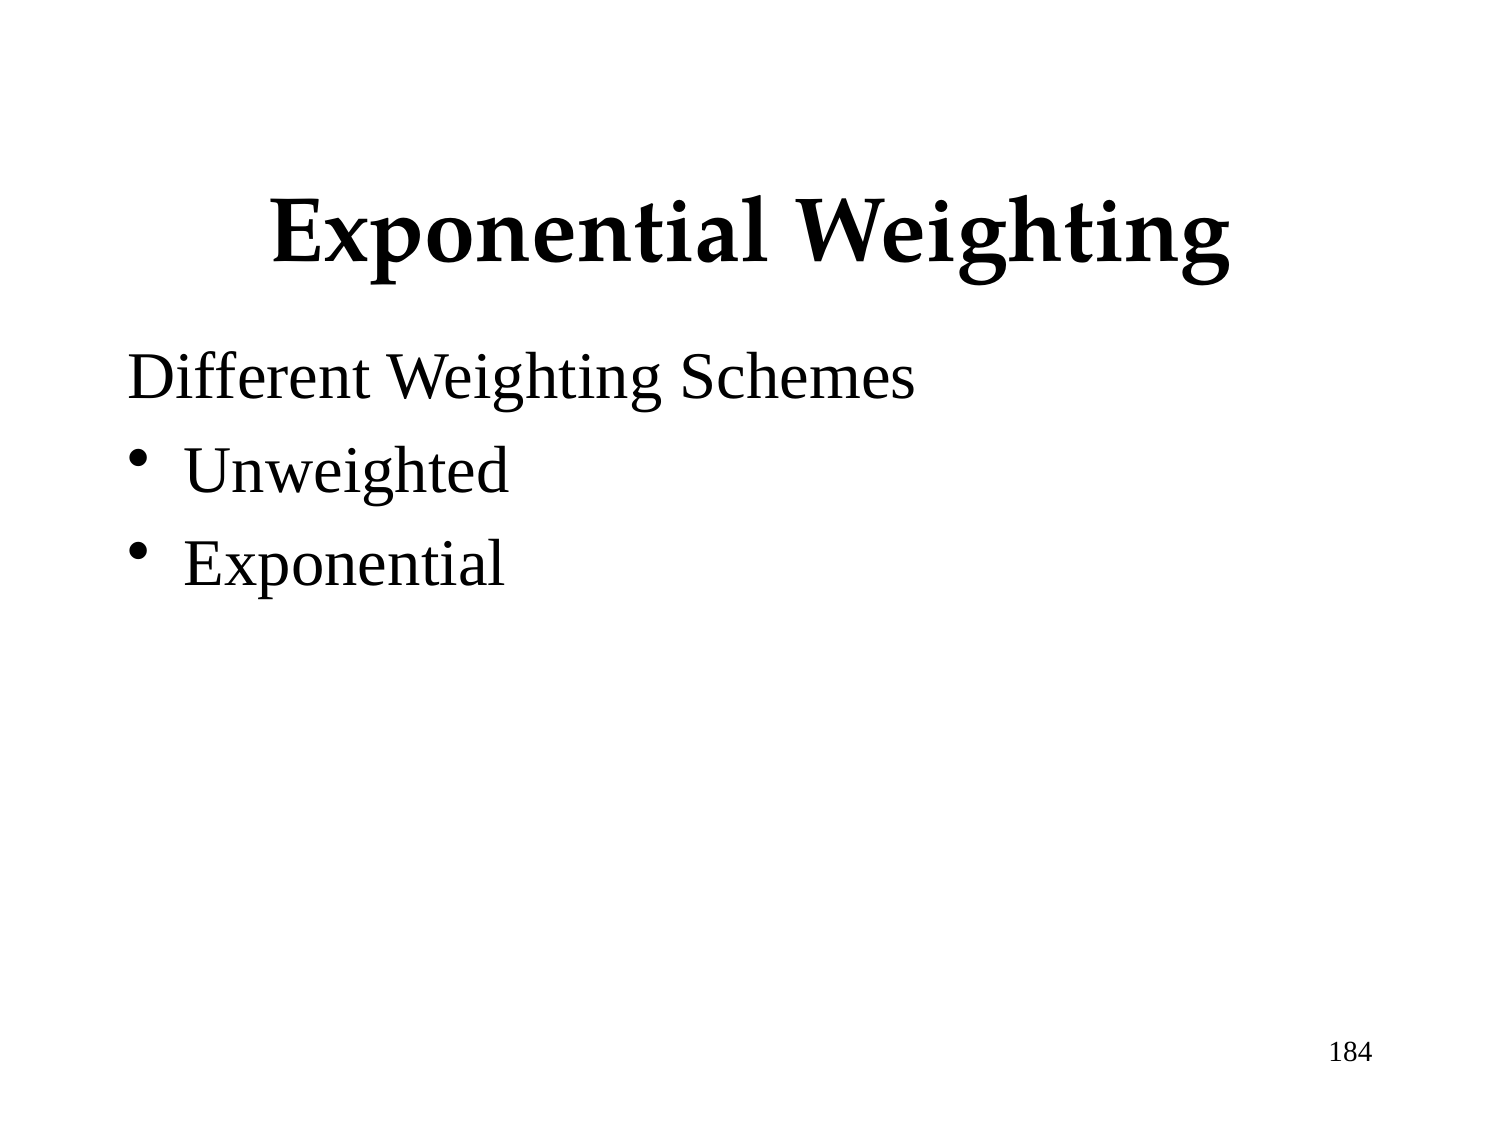

# Exponential Weighting
Different Weighting Schemes
Unweighted
Exponential
184